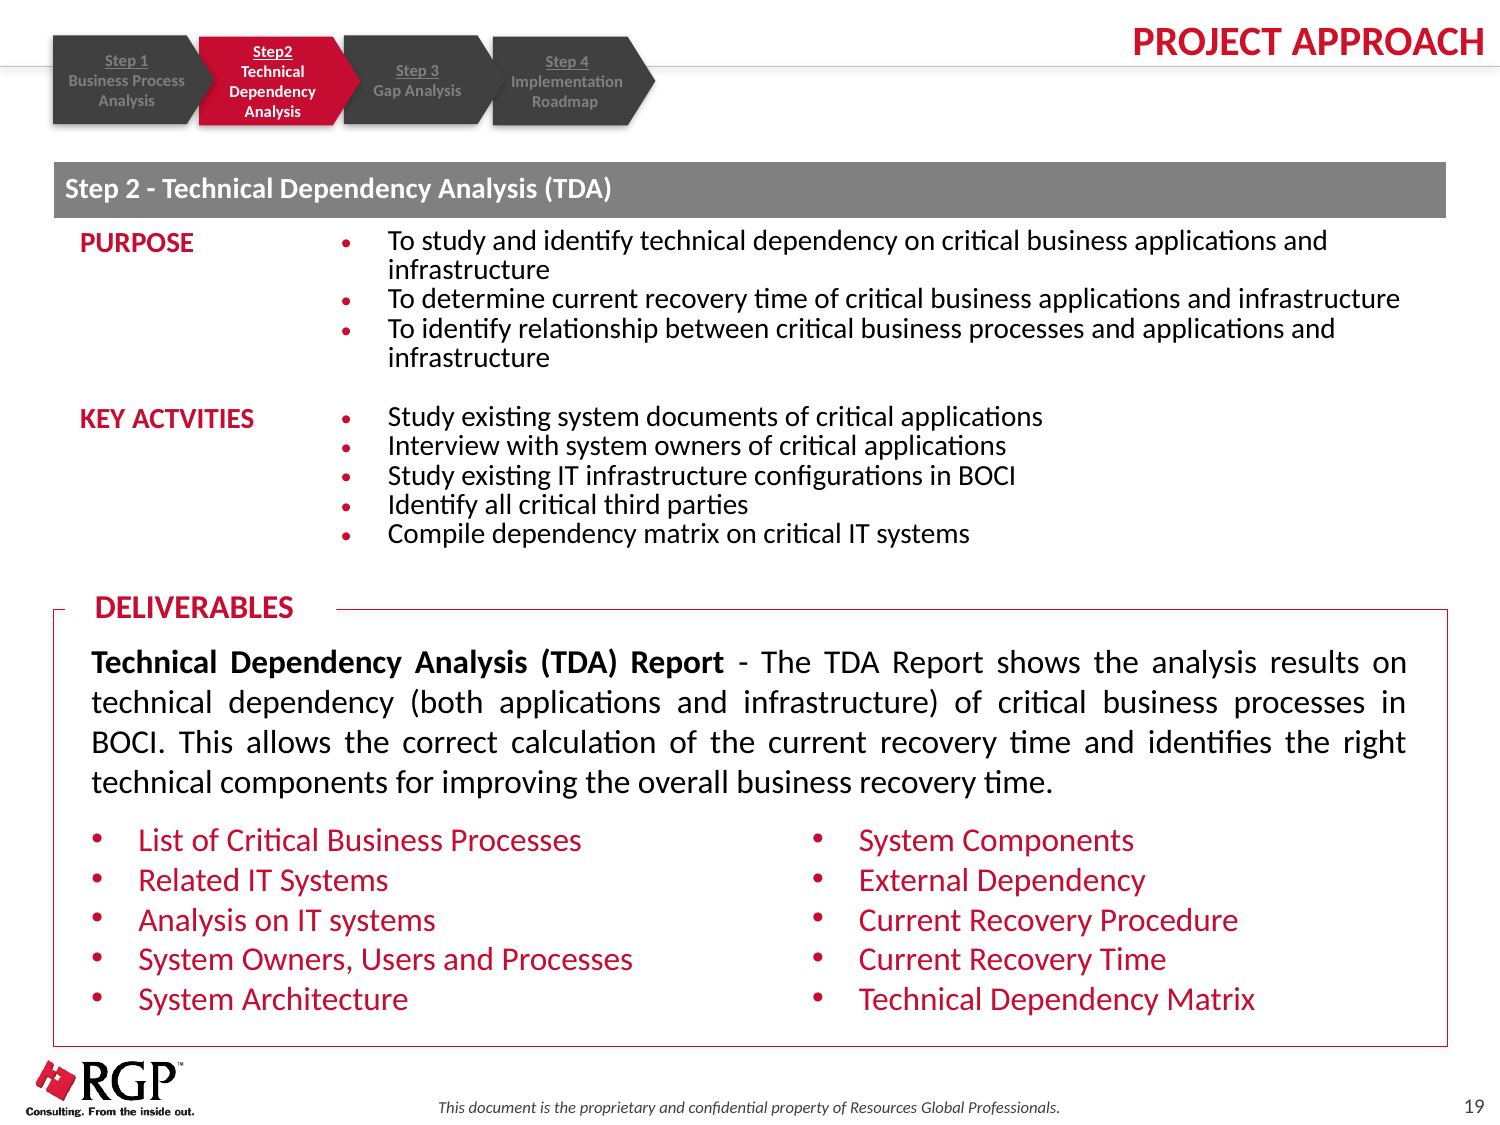

PROJECT APPROACH
Step 1
Business Process Analysis
Step 3
Gap Analysis
Step2
Technical Dependency Analysis
Step 4
Implementation Roadmap
| Step 2 - Technical Dependency Analysis (TDA) |  |
| --- | --- |
| PURPOSE | To study and identify technical dependency on critical business applications and infrastructure To determine current recovery time of critical business applications and infrastructure To identify relationship between critical business processes and applications and infrastructure |
| KEY ACTVITIES | Study existing system documents of critical applications Interview with system owners of critical applications Study existing IT infrastructure configurations in BOCI Identify all critical third parties Compile dependency matrix on critical IT systems |
DELIVERABLES

Technical Dependency Analysis (TDA) Report - The TDA Report shows the analysis results on technical dependency (both applications and infrastructure) of critical business processes in BOCI. This allows the correct calculation of the current recovery time and identifies the right technical components for improving the overall business recovery time.
List of Critical Business Processes
Related IT Systems
Analysis on IT systems
System Owners, Users and Processes
System Architecture
System Components
External Dependency
Current Recovery Procedure
Current Recovery Time
Technical Dependency Matrix